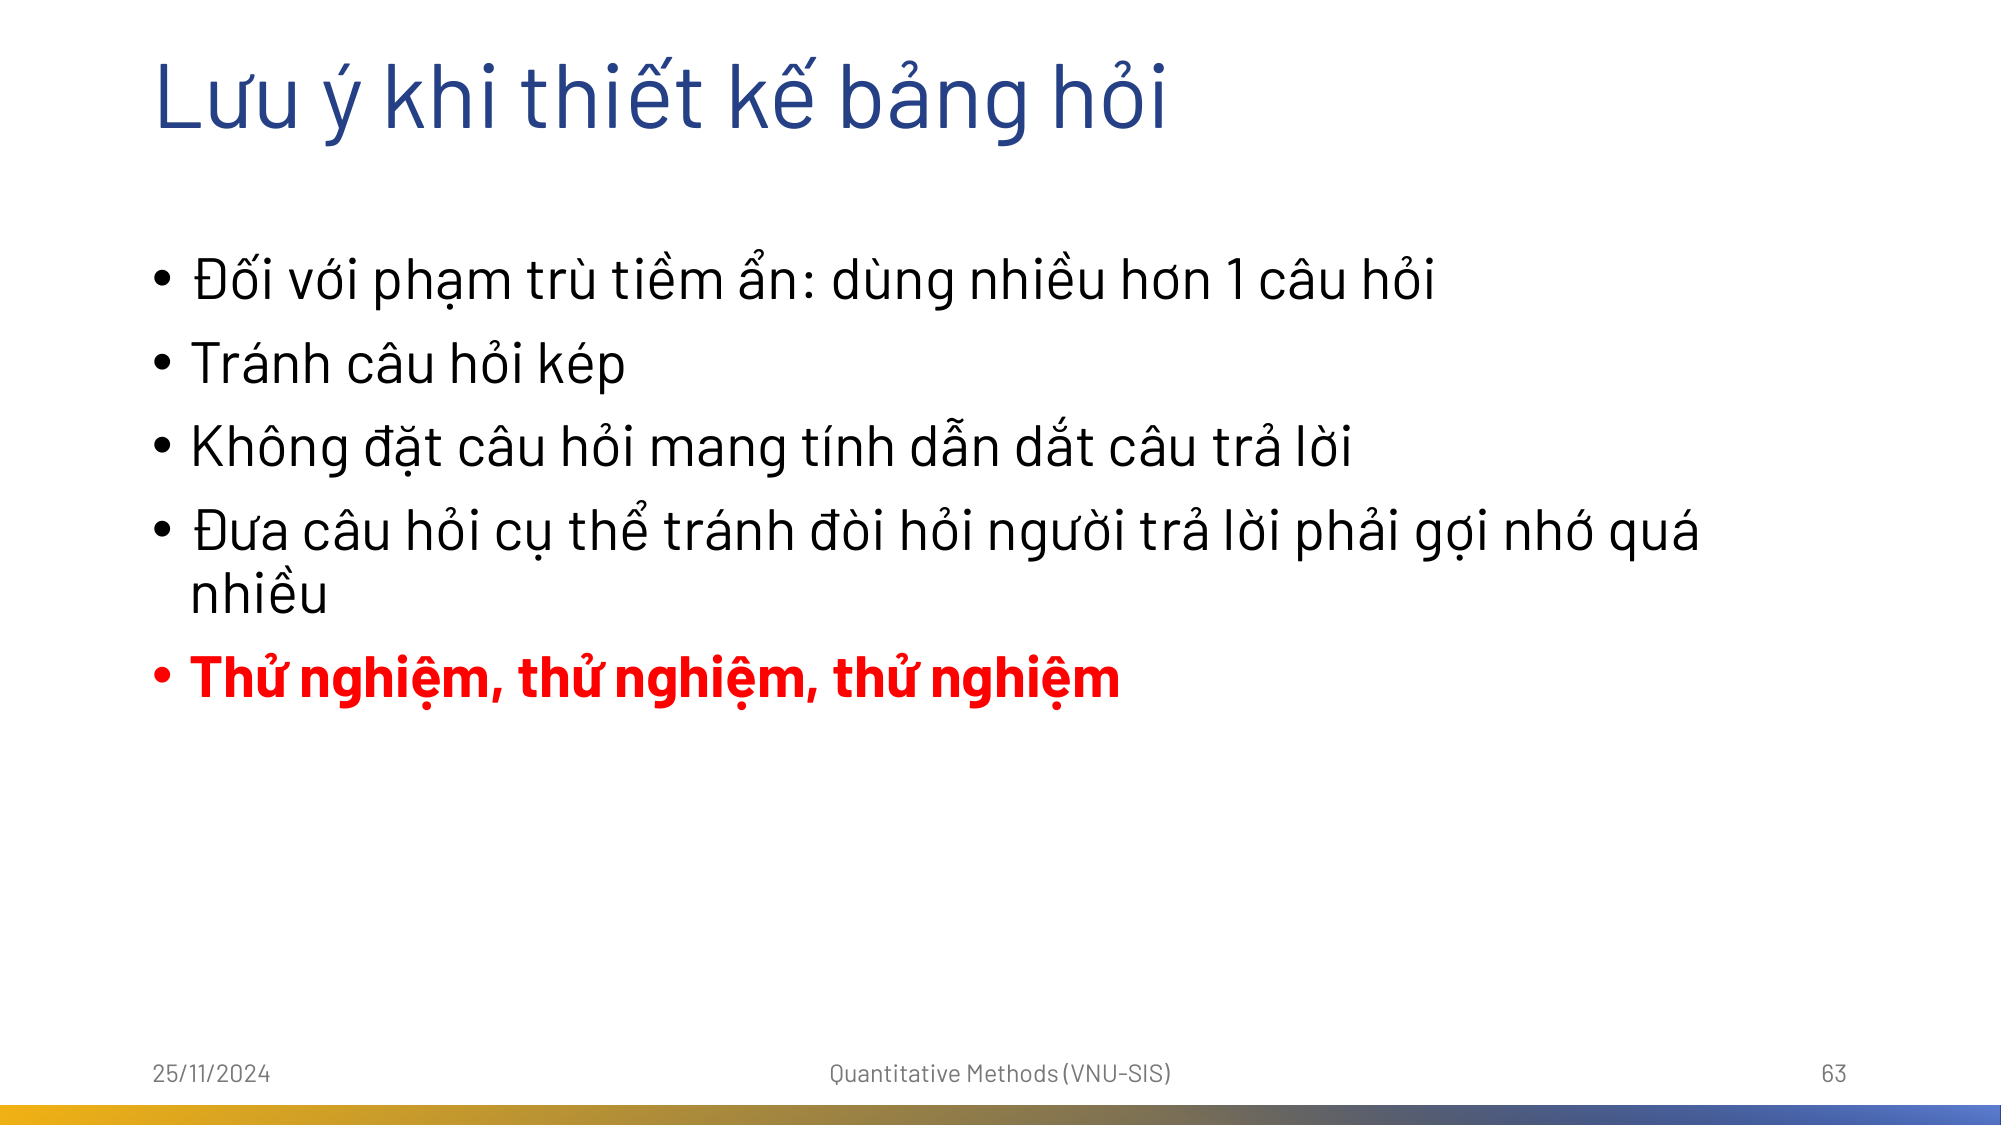

# Lưu ý khi thiết kế bảng hỏi
Đối với phạm trù tiềm ẩn: dùng nhiều hơn 1 câu hỏi
Tránh câu hỏi kép
Không đặt câu hỏi mang tính dẫn dắt câu trả lời
Đưa câu hỏi cụ thể tránh đòi hỏi người trả lời phải gợi nhớ quá nhiều
Thử nghiệm, thử nghiệm, thử nghiệm
25/11/2024
Quantitative Methods (VNU-SIS)
63